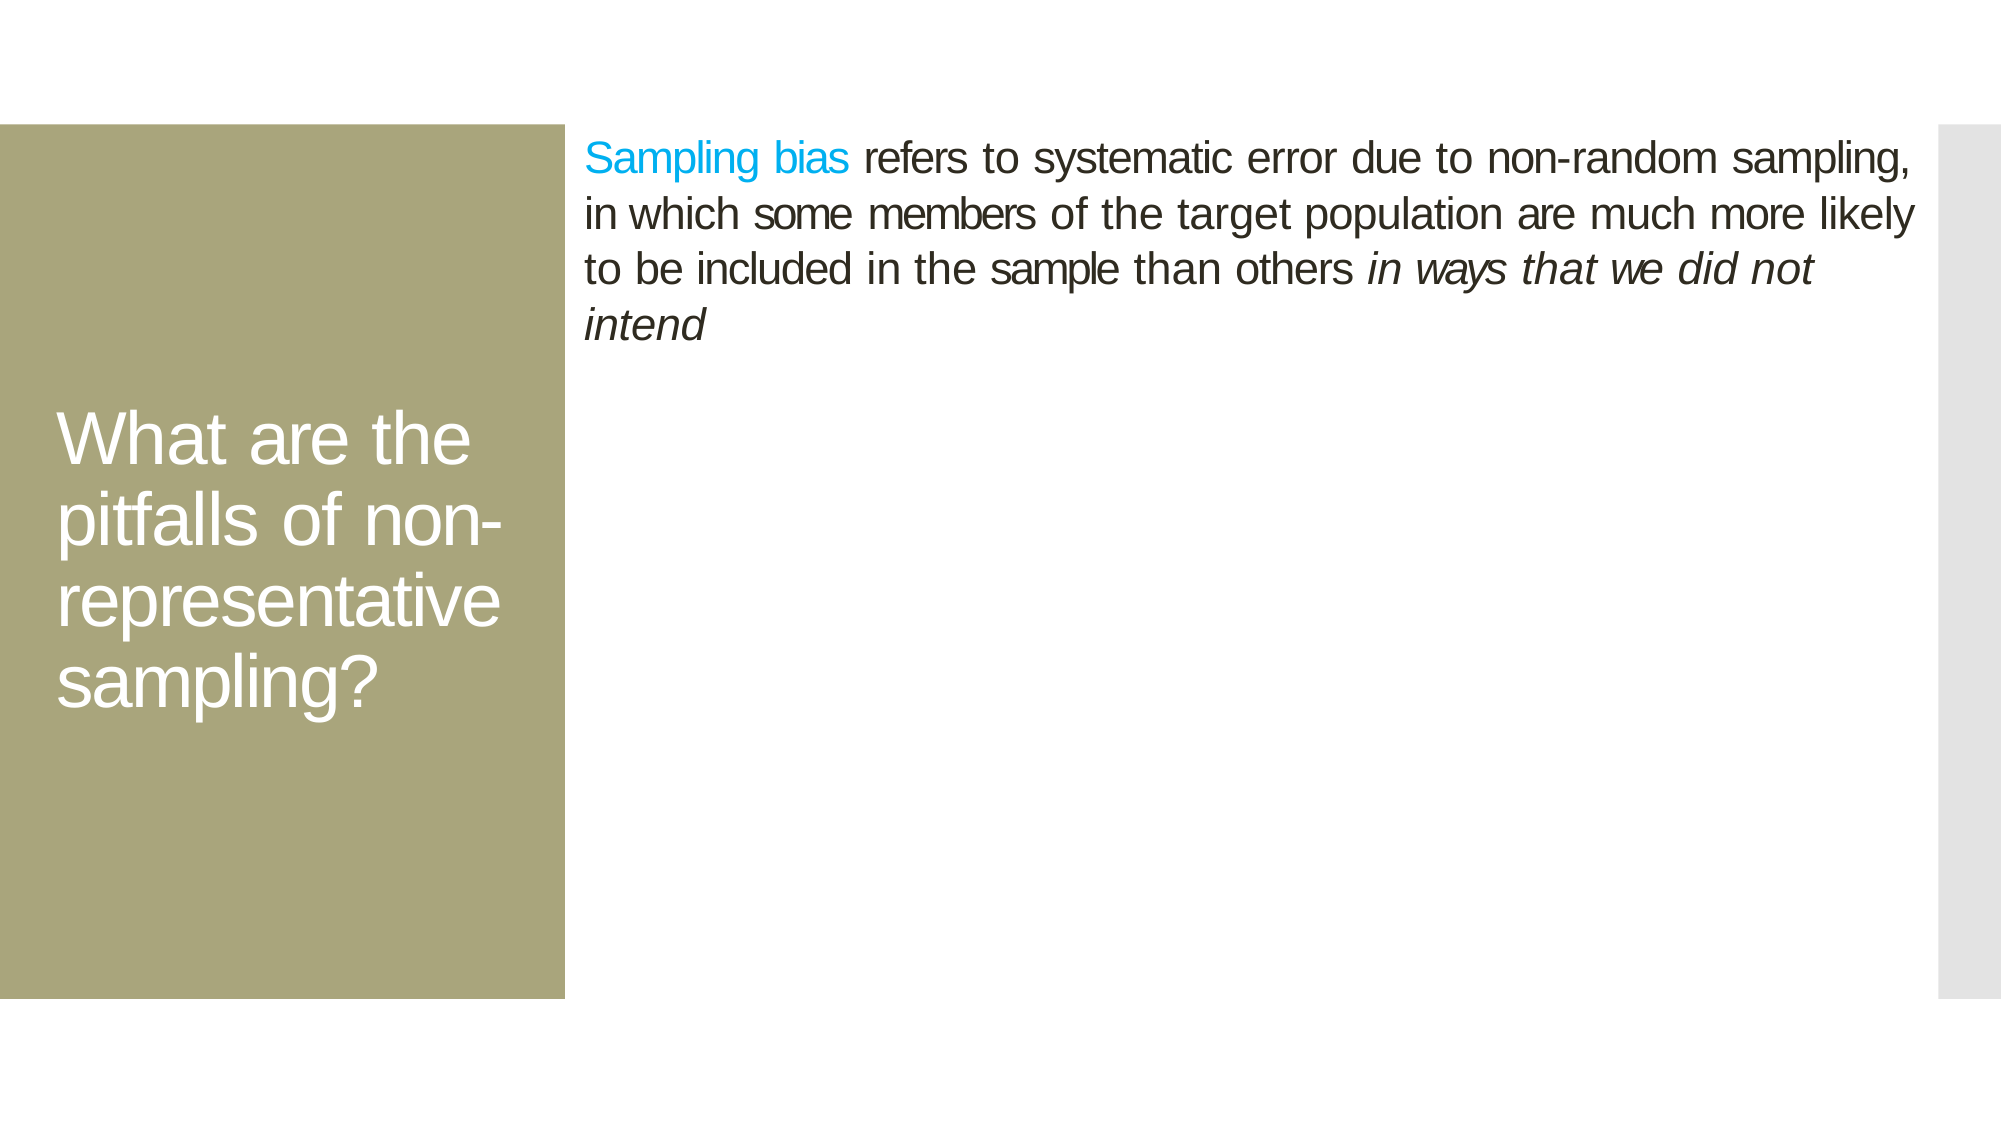

Sampling bias refers to systematic error due to non-random sampling, in which some members of the target population are much more likely to be included in the sample than others in ways that we did not intend

# What are the pitfalls of non-representative sampling?